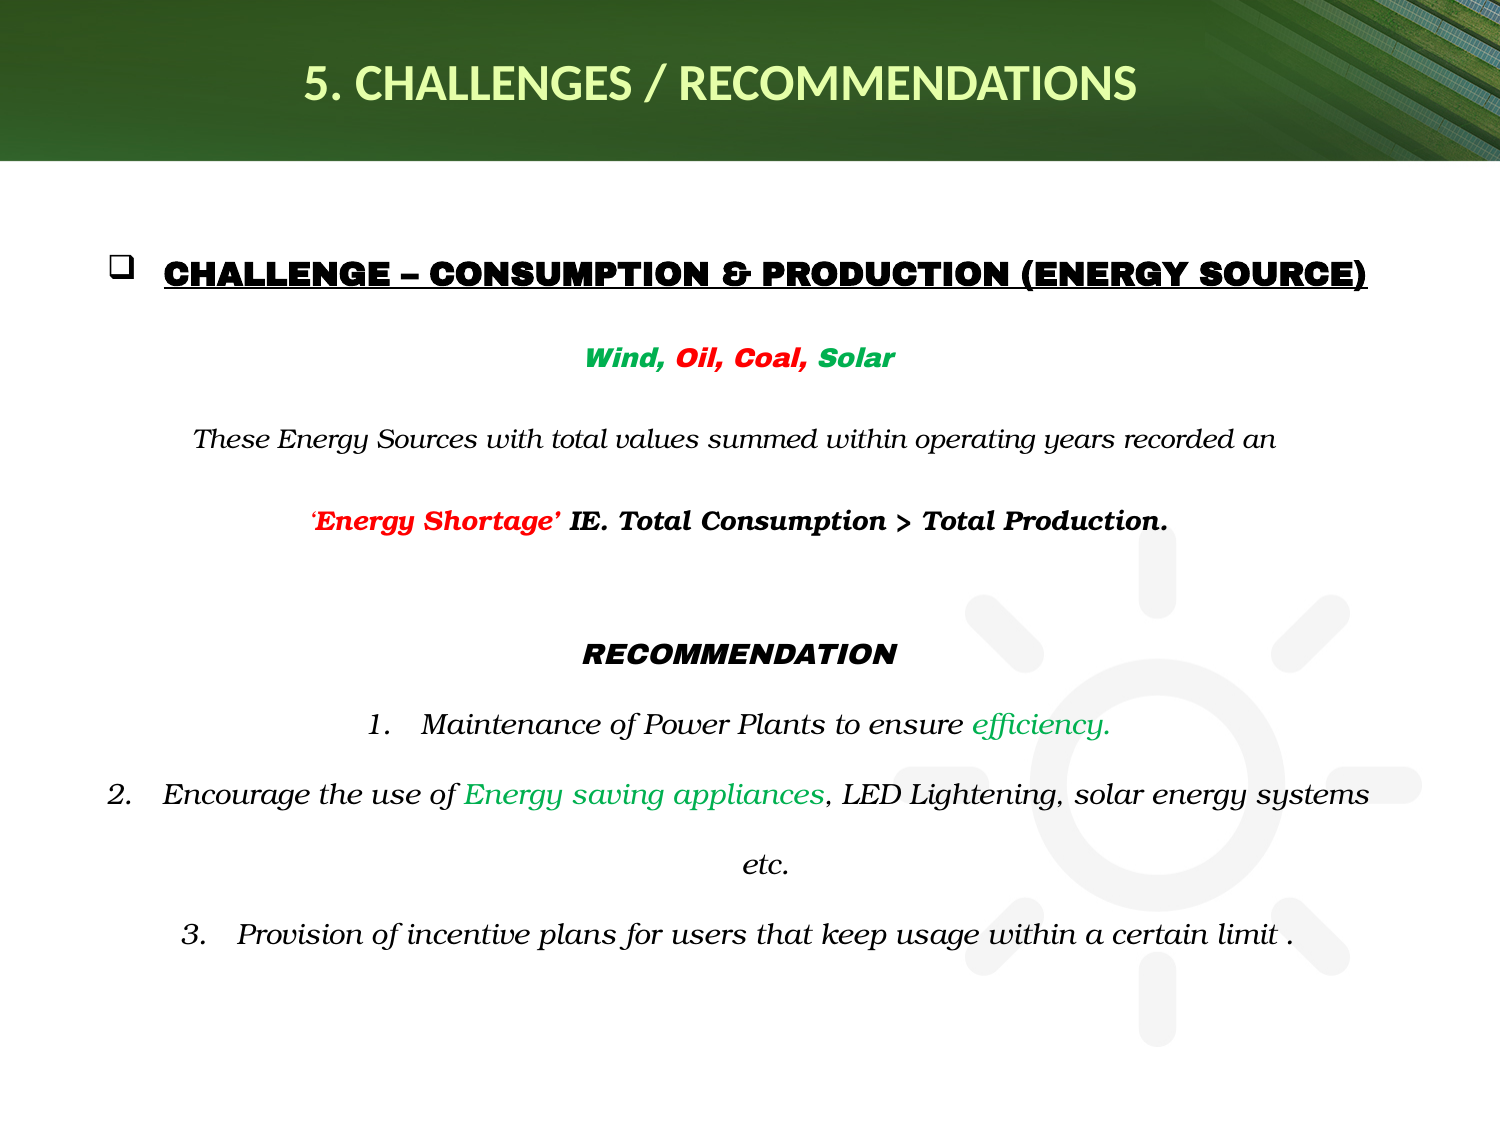

# 5. CHALLENGES / RECOMMENDATIONS
CHALLENGE – CONSUMPTION & PRODUCTION (ENERGY SOURCE)
Wind, Oil, Coal, Solar
These Energy Sources with total values summed within operating years recorded an
‘Energy Shortage’ IE. Total Consumption > Total Production.

RECOMMENDATION
Maintenance of Power Plants to ensure efficiency.
Encourage the use of Energy saving appliances, LED Lightening, solar energy systems etc.
Provision of incentive plans for users that keep usage within a certain limit .